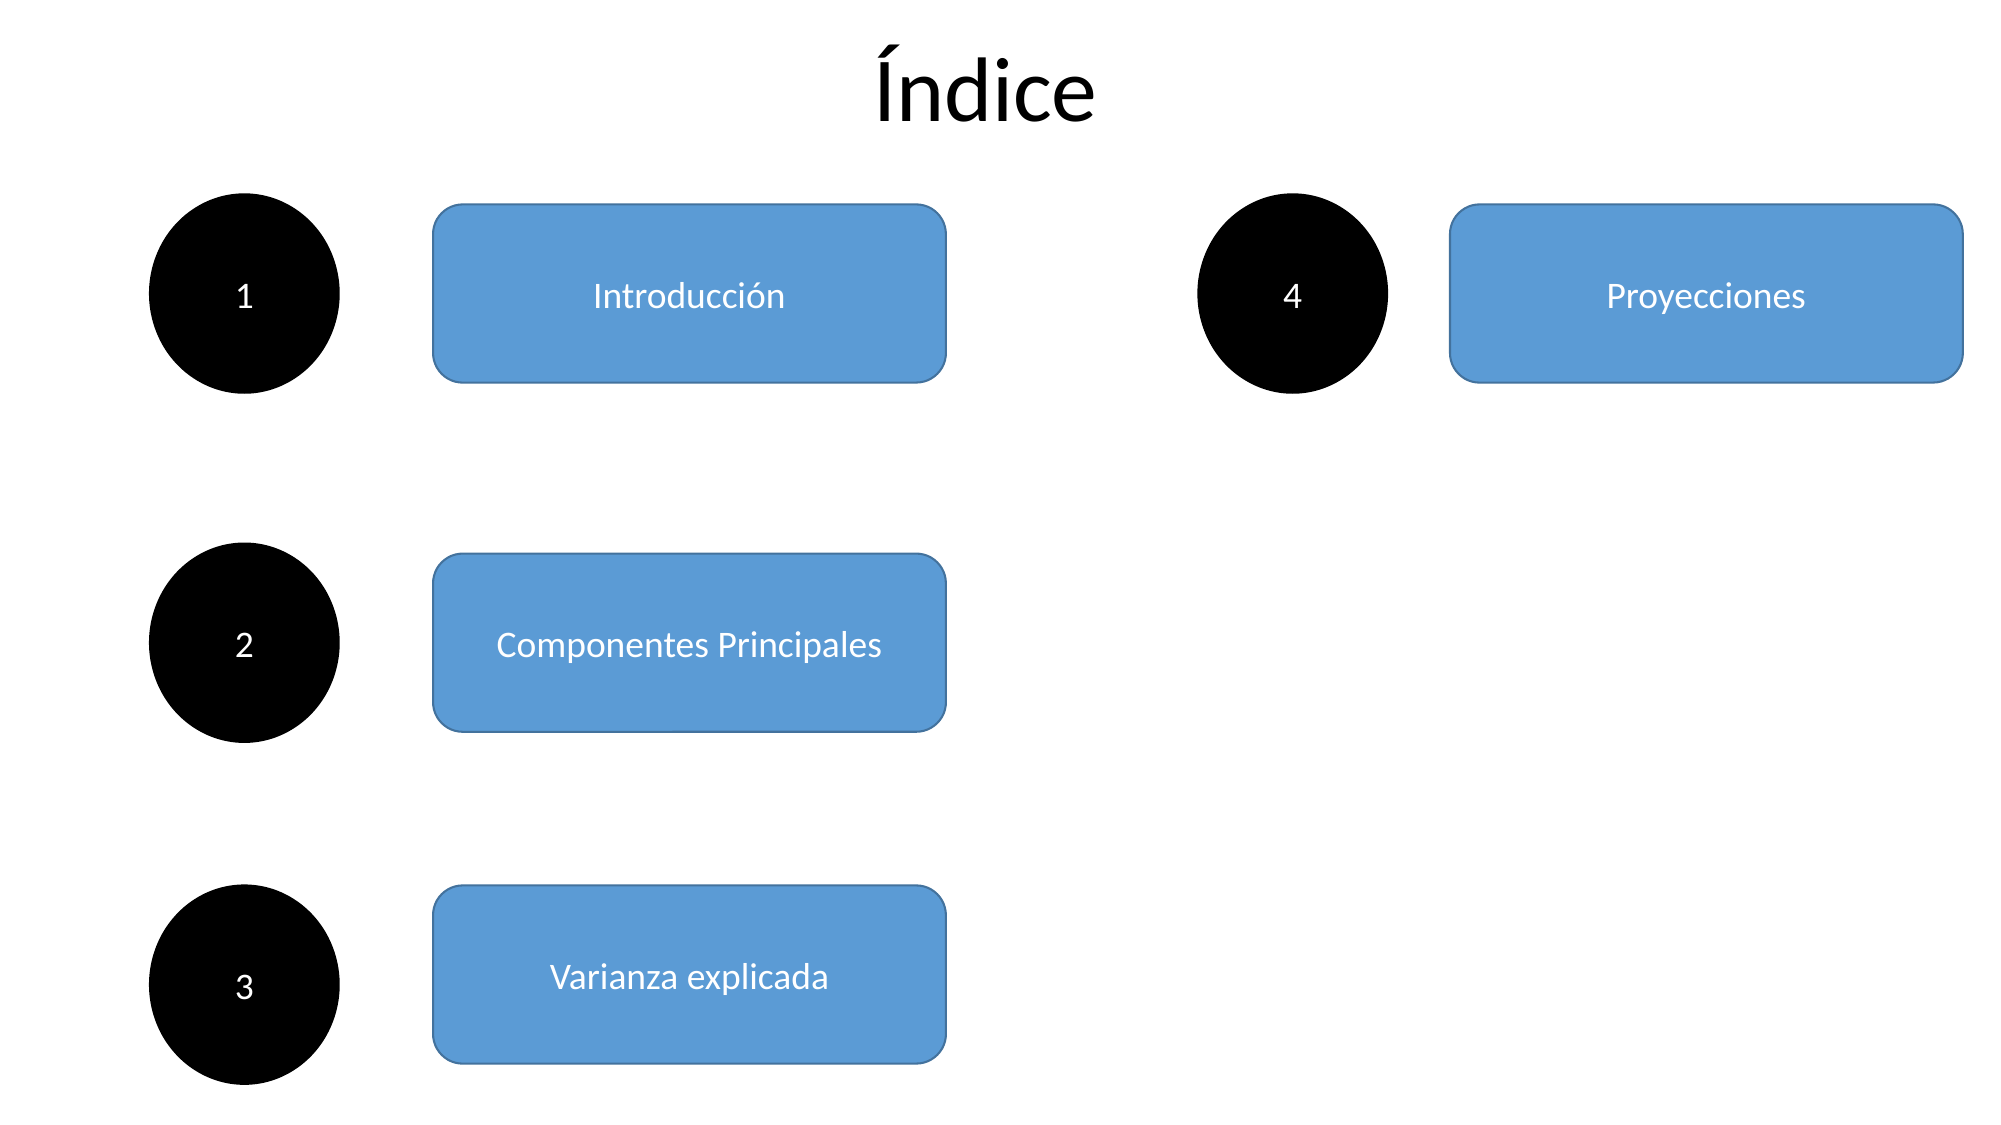

# Índice
1
4
Introducción
Proyecciones
2
Componentes Principales
3
Varianza explicada